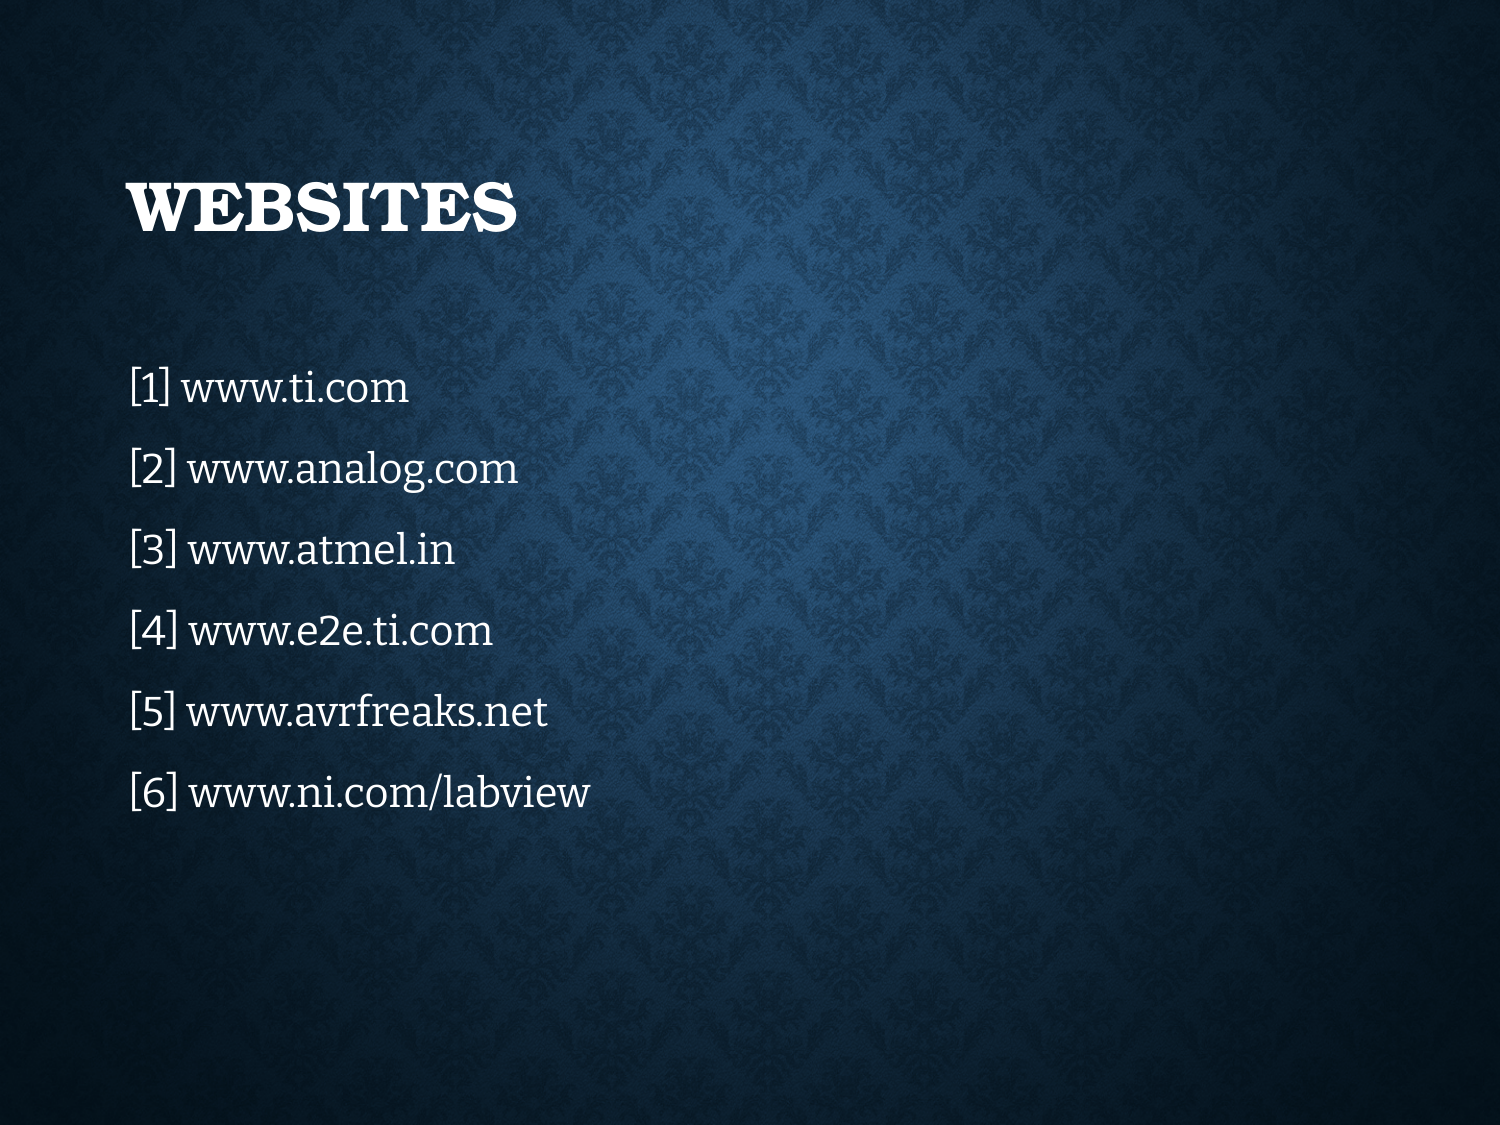

# WEBSITES
[1] www.ti.com
[2] www.analog.com
[3] www.atmel.in
[4] www.e2e.ti.com
[5] www.avrfreaks.net
[6] www.ni.com/labview